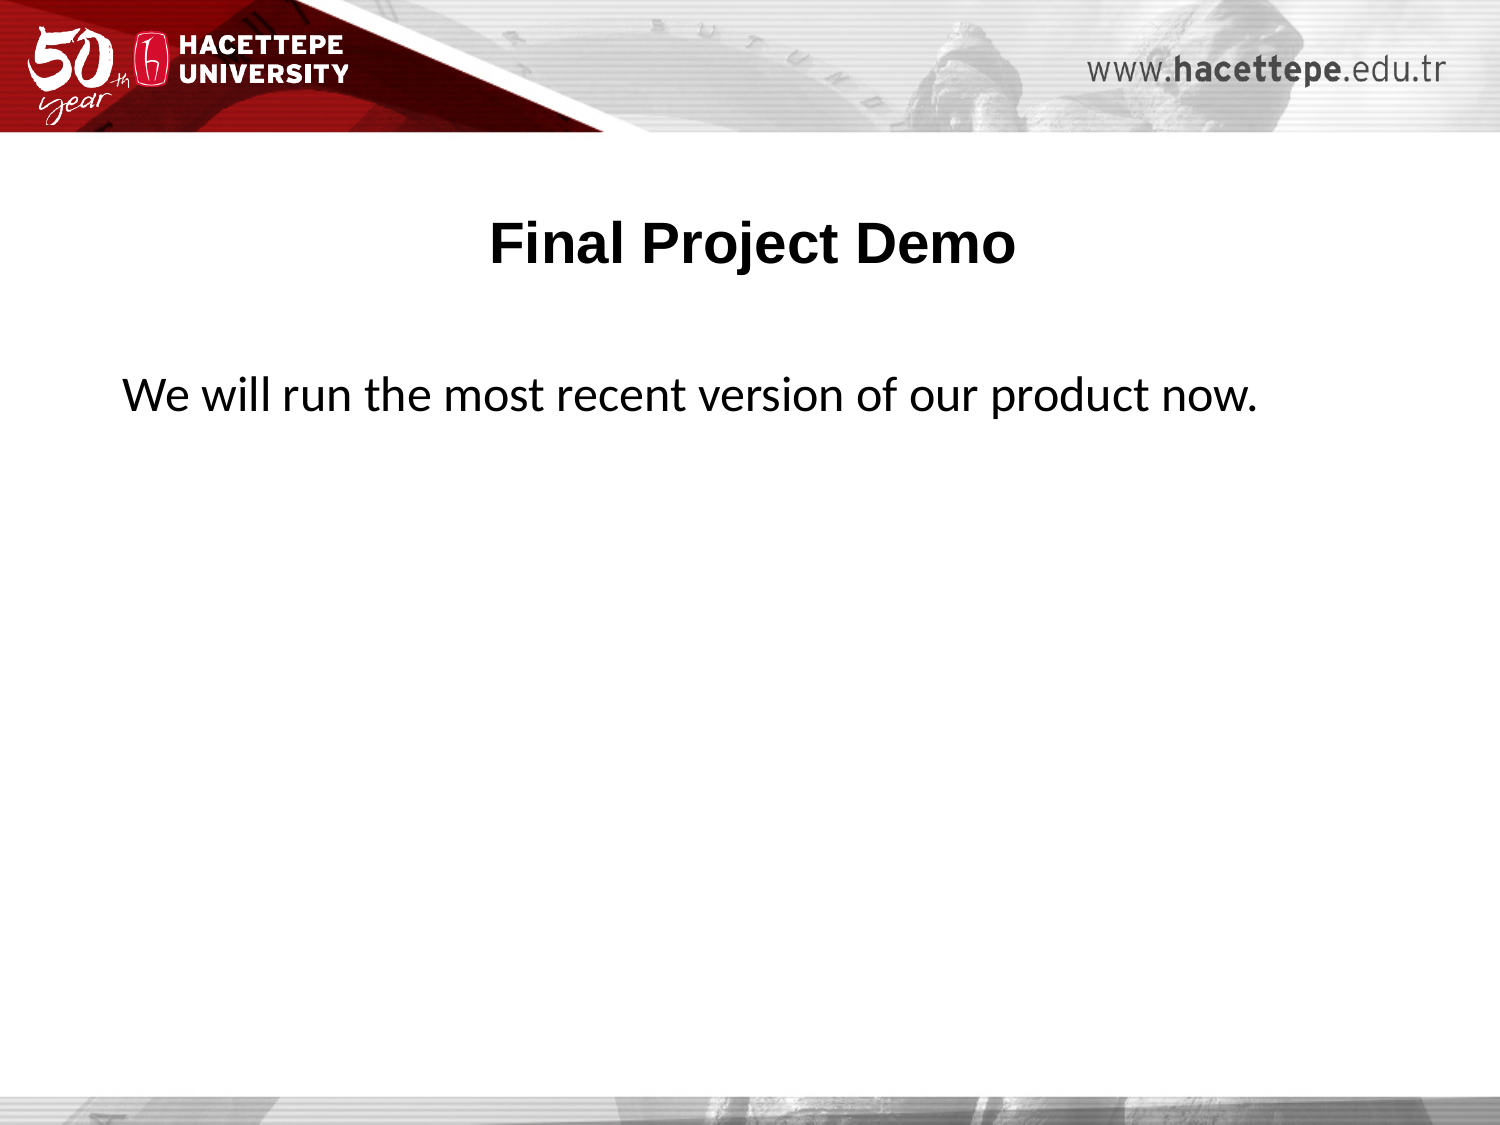

Final Project Demo
We will run the most recent version of our product now.